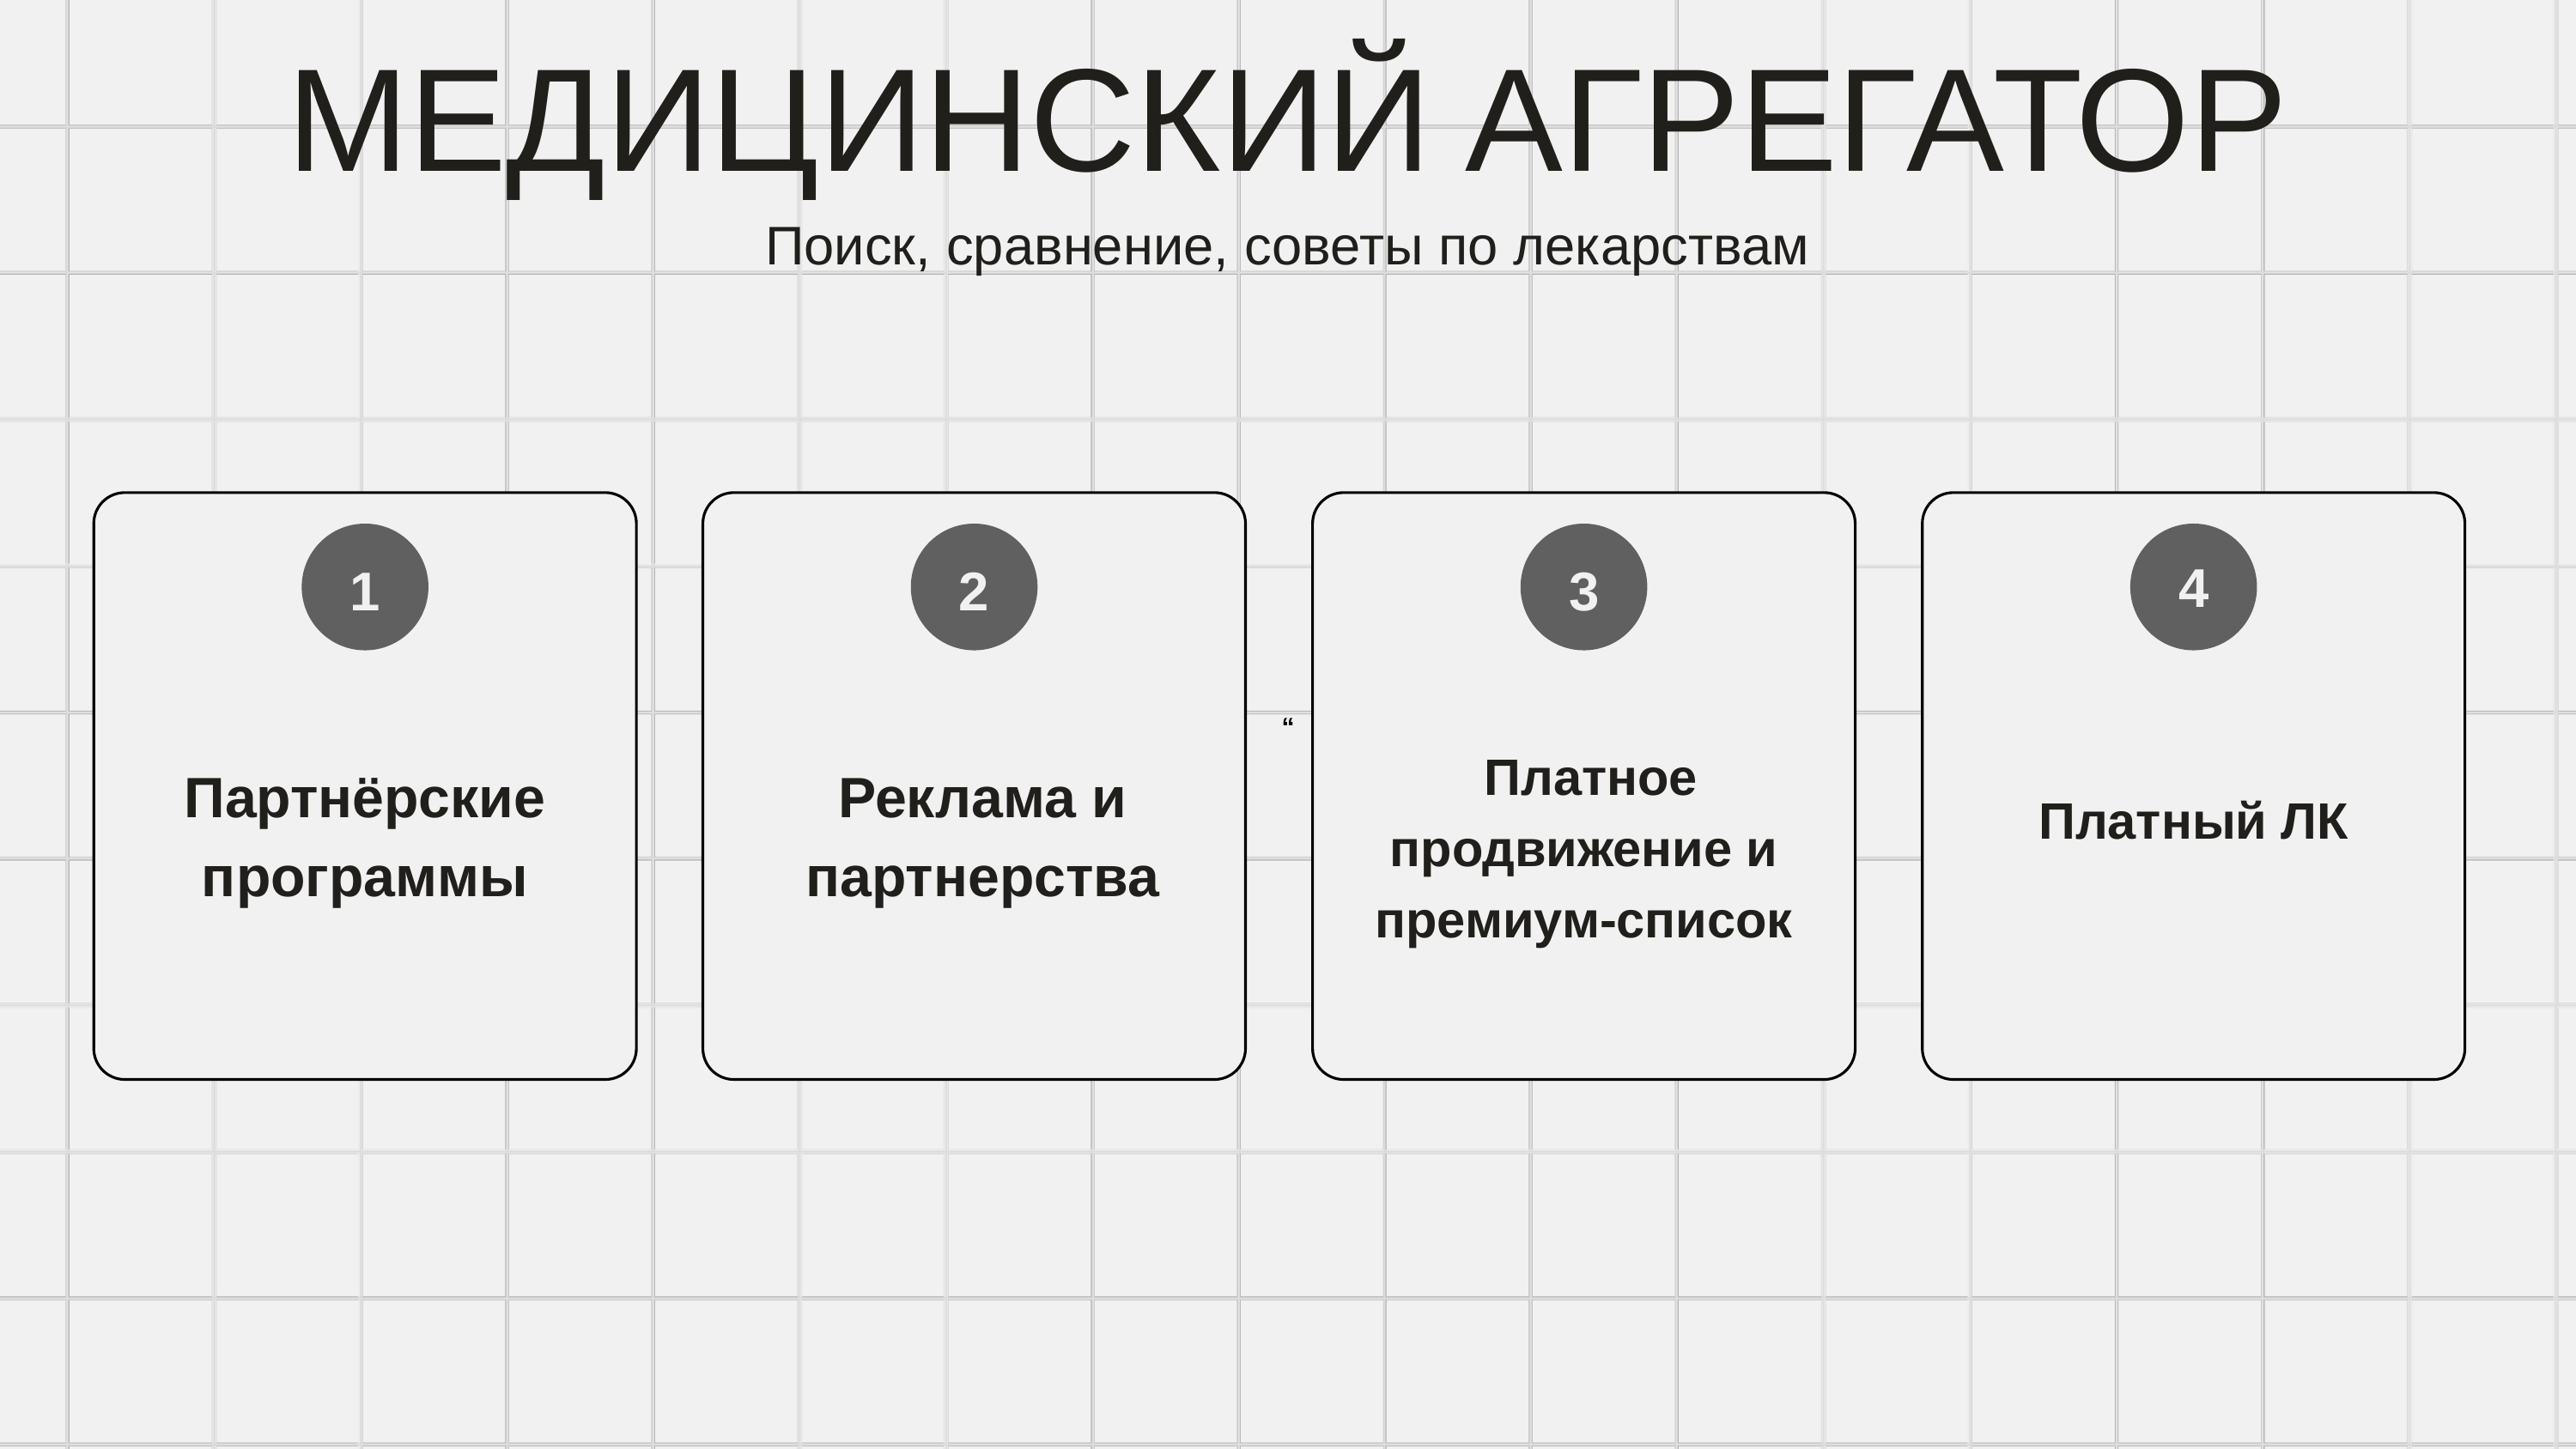

МЕДИЦИНСКИЙ АГРЕГАТОР
Поиск, сравнение, советы по лекарствам

1
Партнёрские программы

2
Реклама и партнерства

3
 Платное продвижение и премиум-список

4
“
Платный ЛК